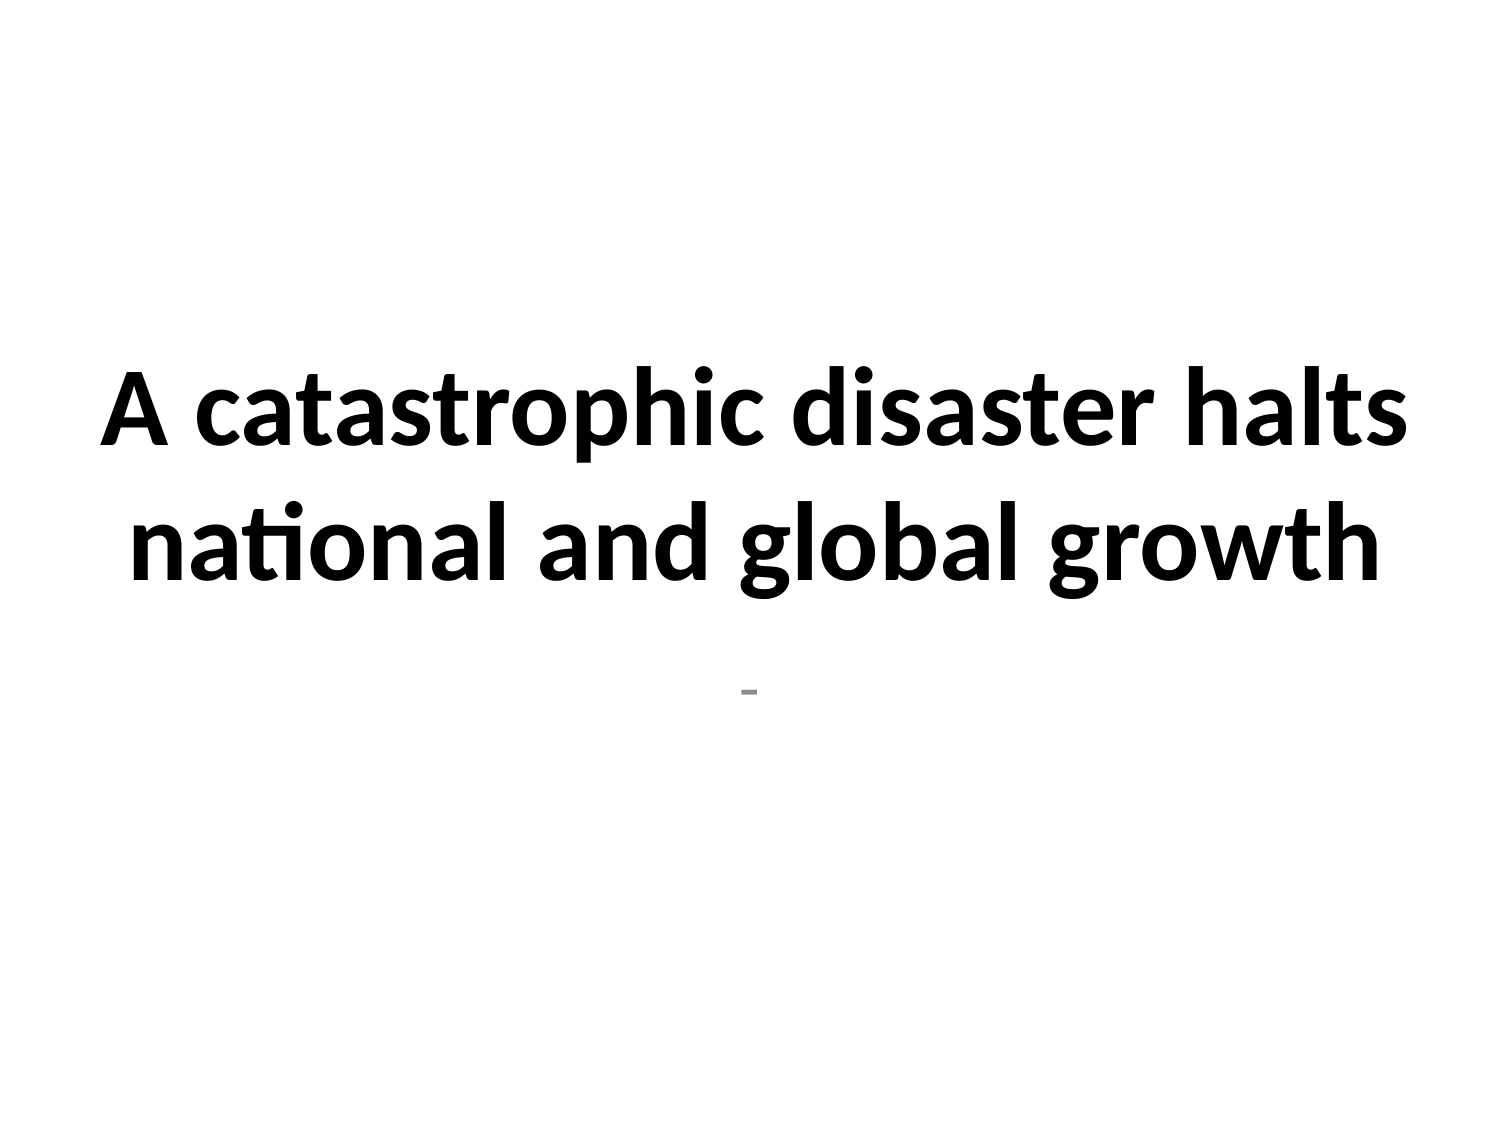

# A catastrophic disaster halts national and global growth
-